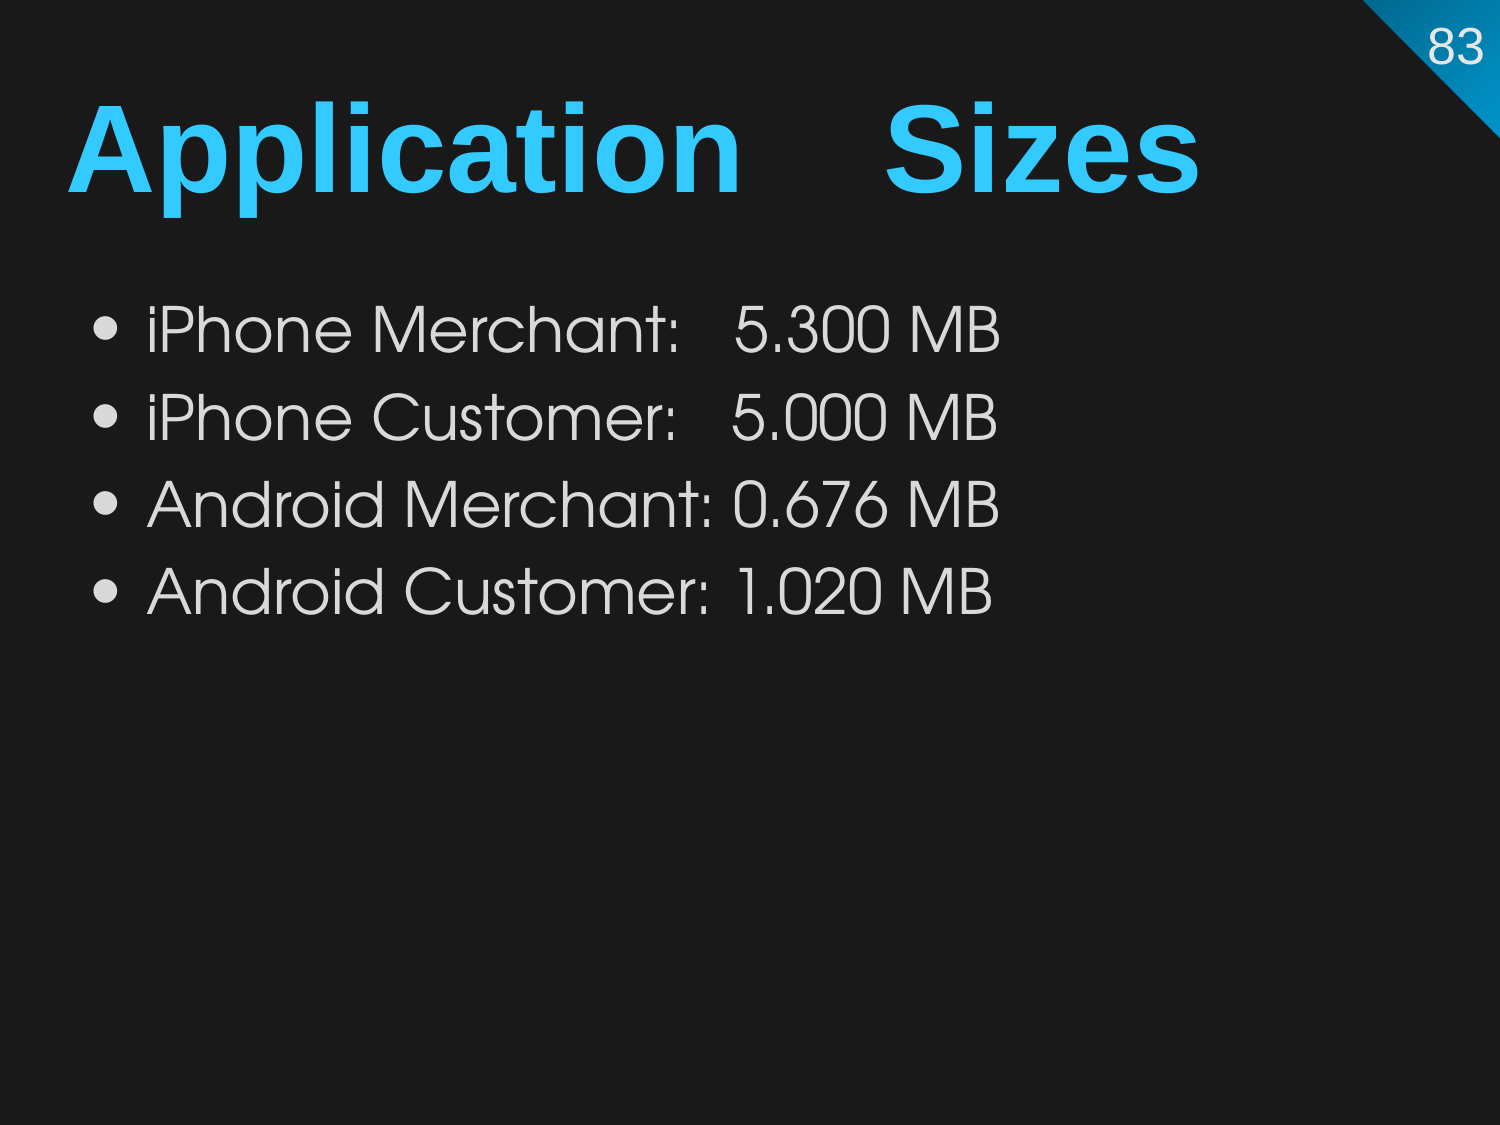

83
# Application    Sizes
iPhone Merchant:   5.300 MB
iPhone Customer:   5.000 MB
Android Merchant: 0.676 MB
Android Customer: 1.020 MB